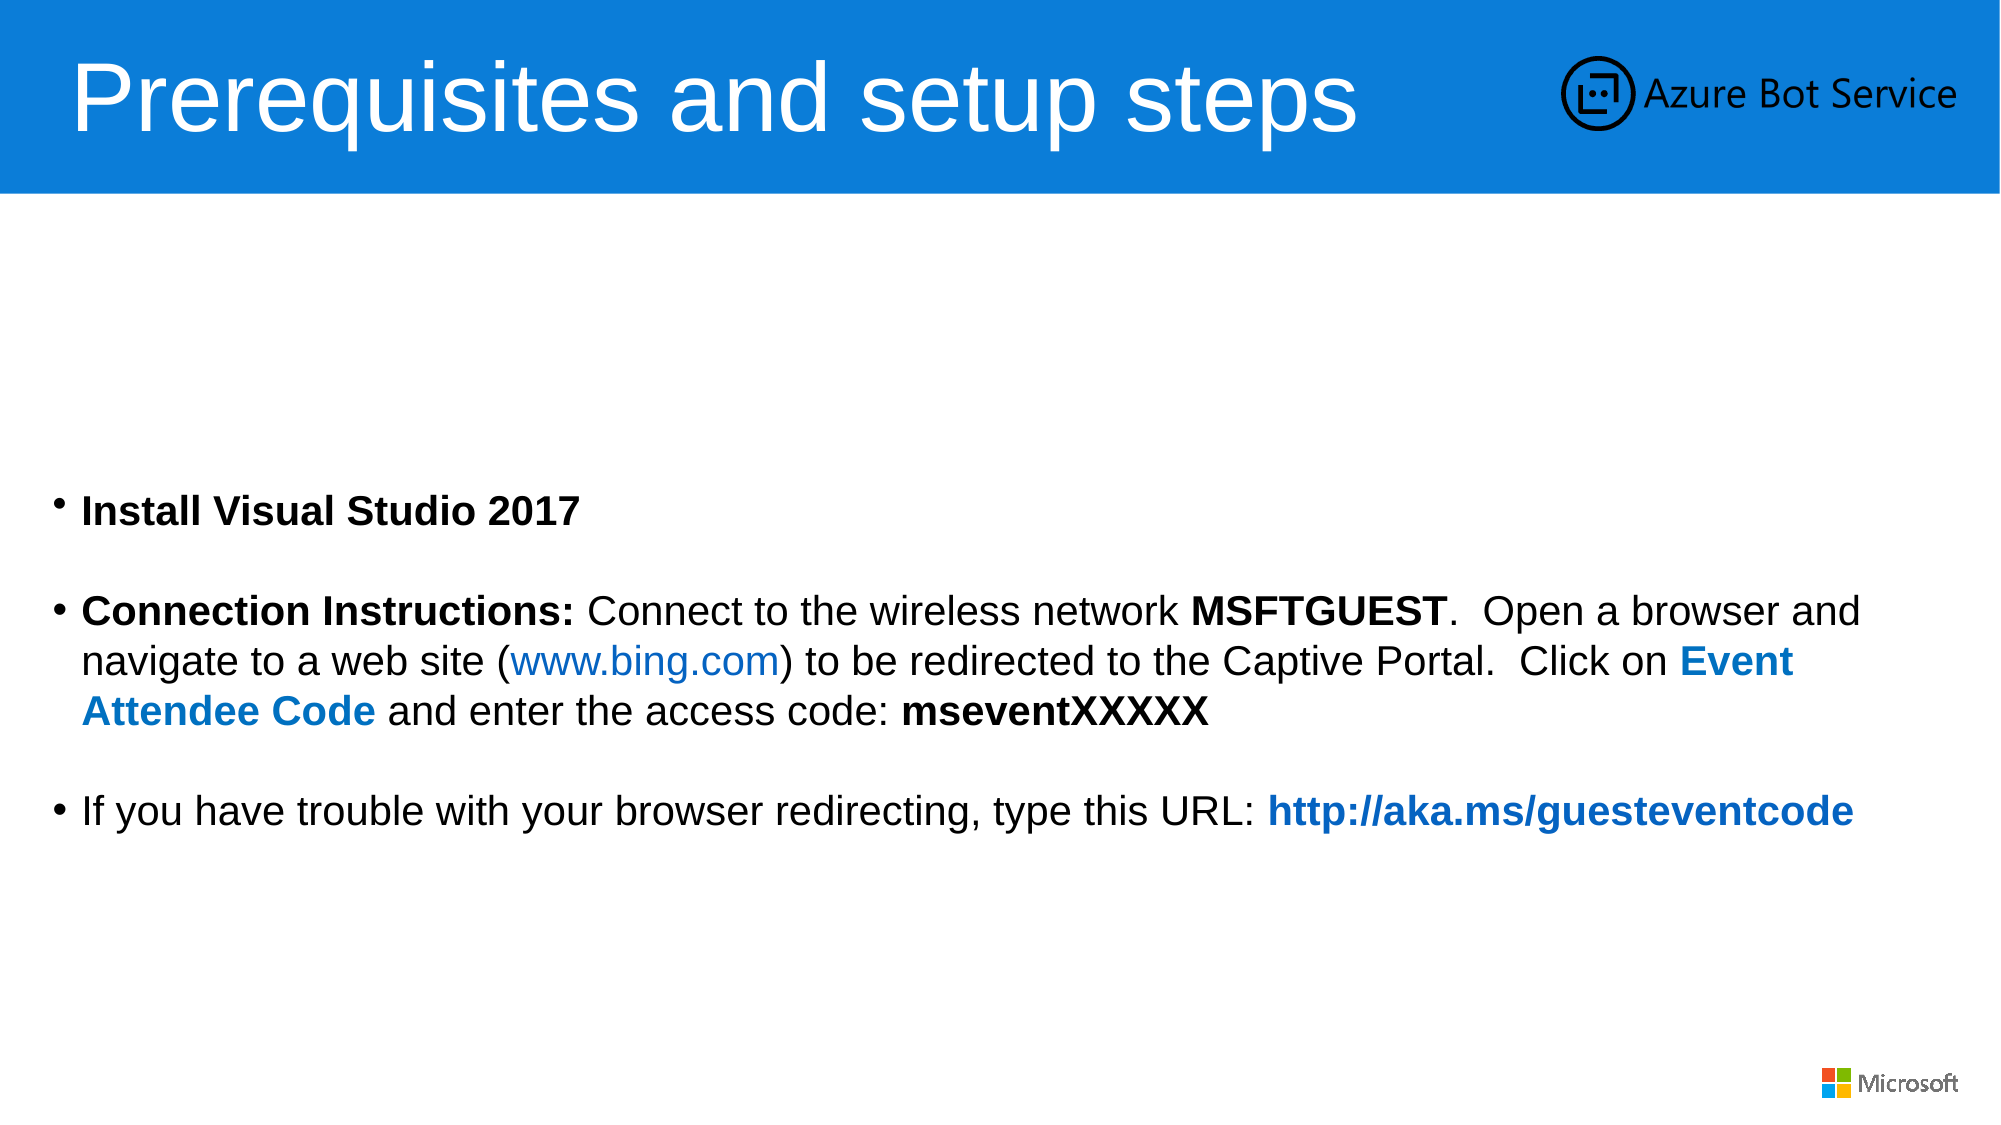

Prerequisites and setup steps
Install Visual Studio 2017

Connection Instructions: Connect to the wireless network MSFTGUEST.  Open a browser and navigate to a web site (www.bing.com) to be redirected to the Captive Portal.  Click on Event Attendee Code and enter the access code: mseventXXXXX

If you have trouble with your browser redirecting, type this URL: http://aka.ms/guesteventcode